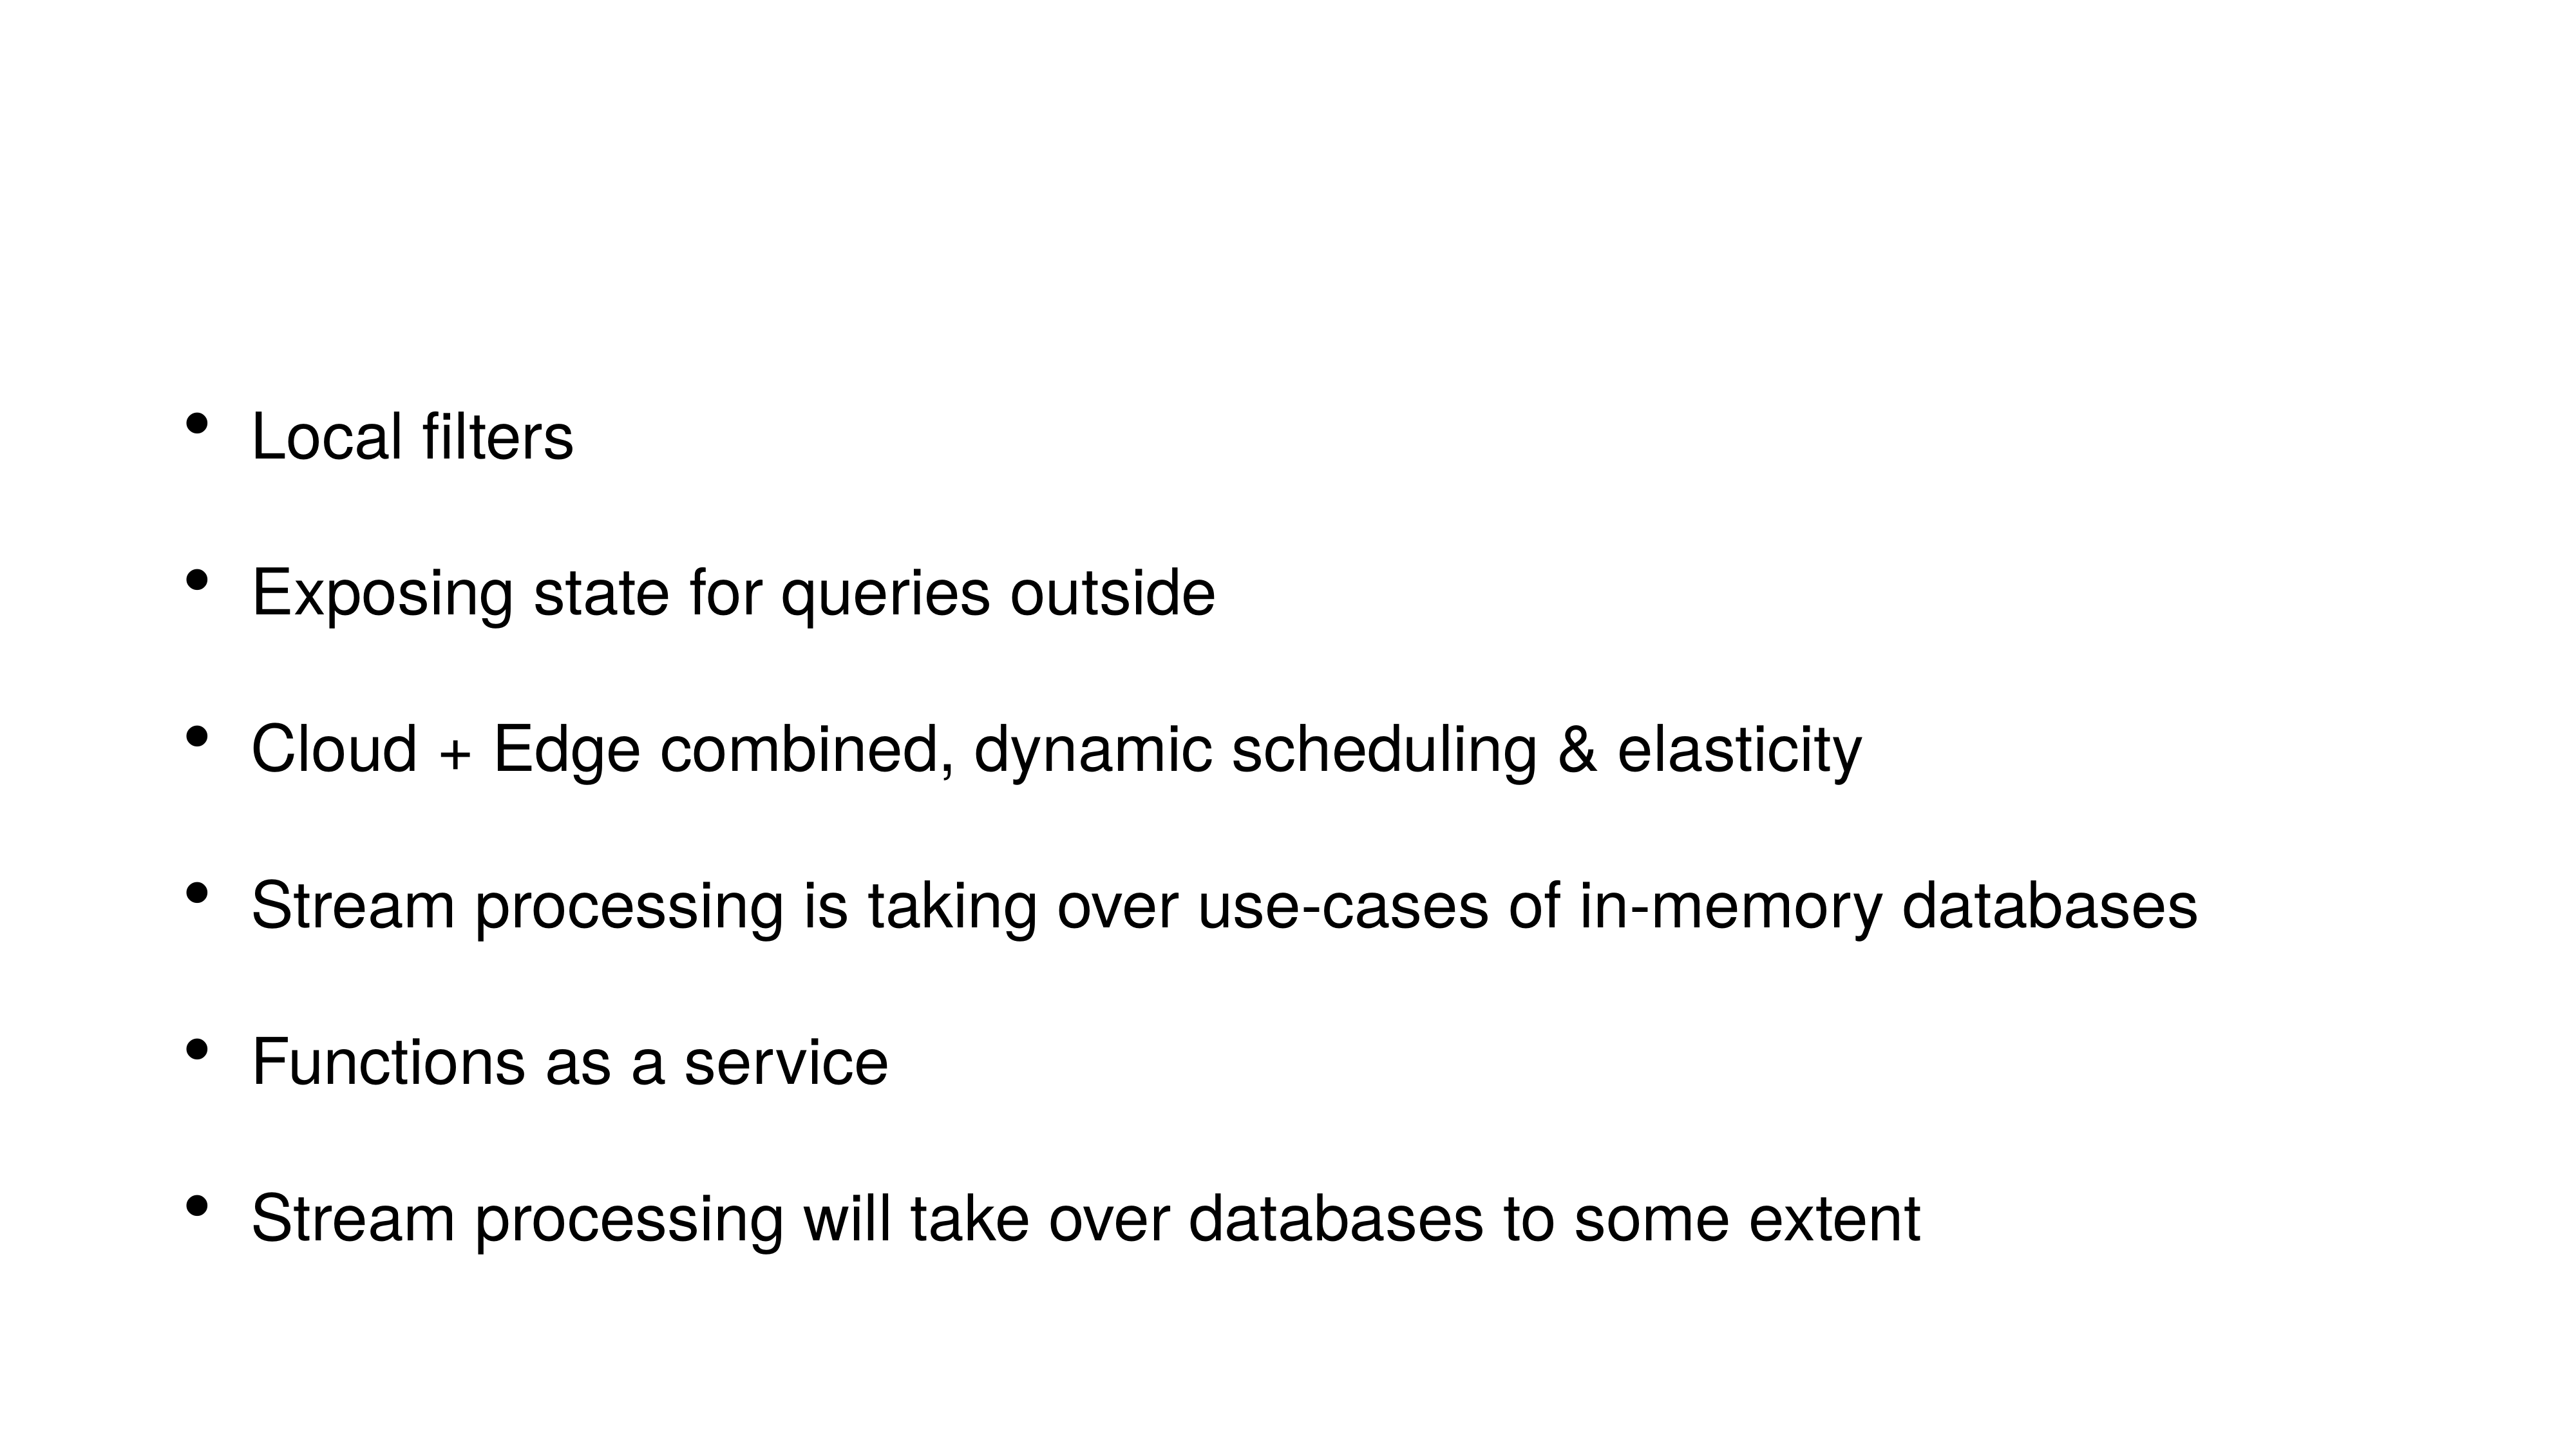

#
Local filters
Exposing state for queries outside
Cloud + Edge combined, dynamic scheduling & elasticity
Stream processing is taking over use-cases of in-memory databases
Functions as a service
Stream processing will take over databases to some extent
78